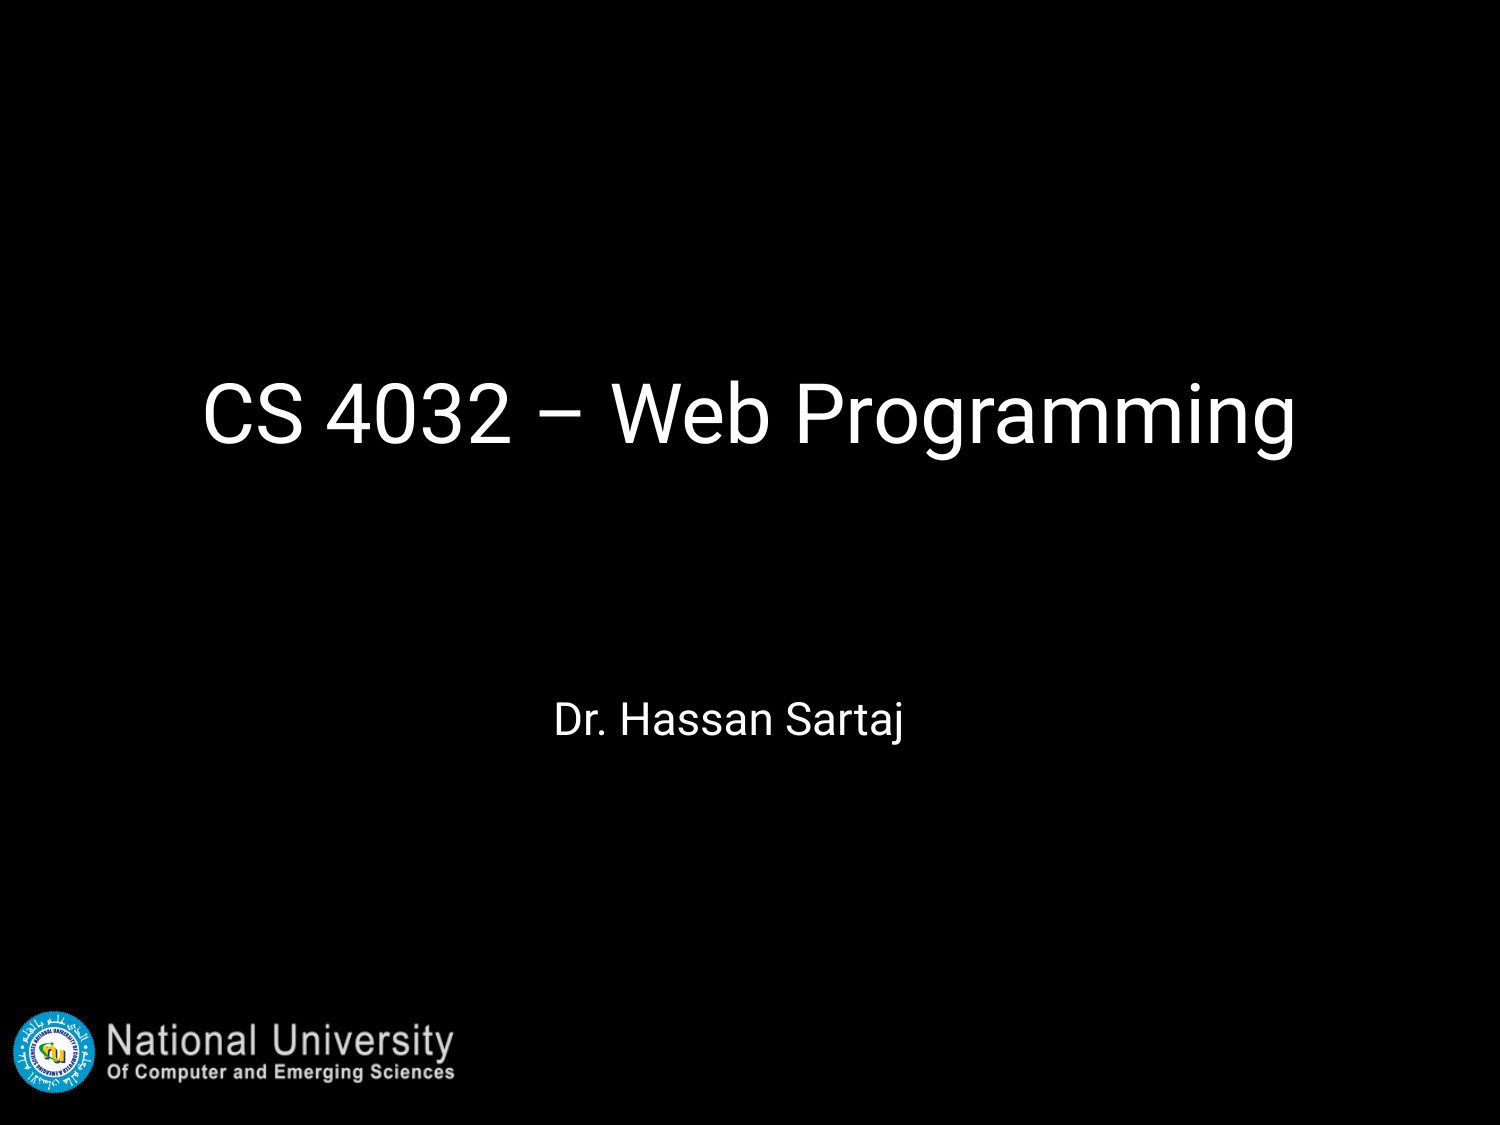

# CS 4032 – Web Programming
Dr. Hassan Sartaj